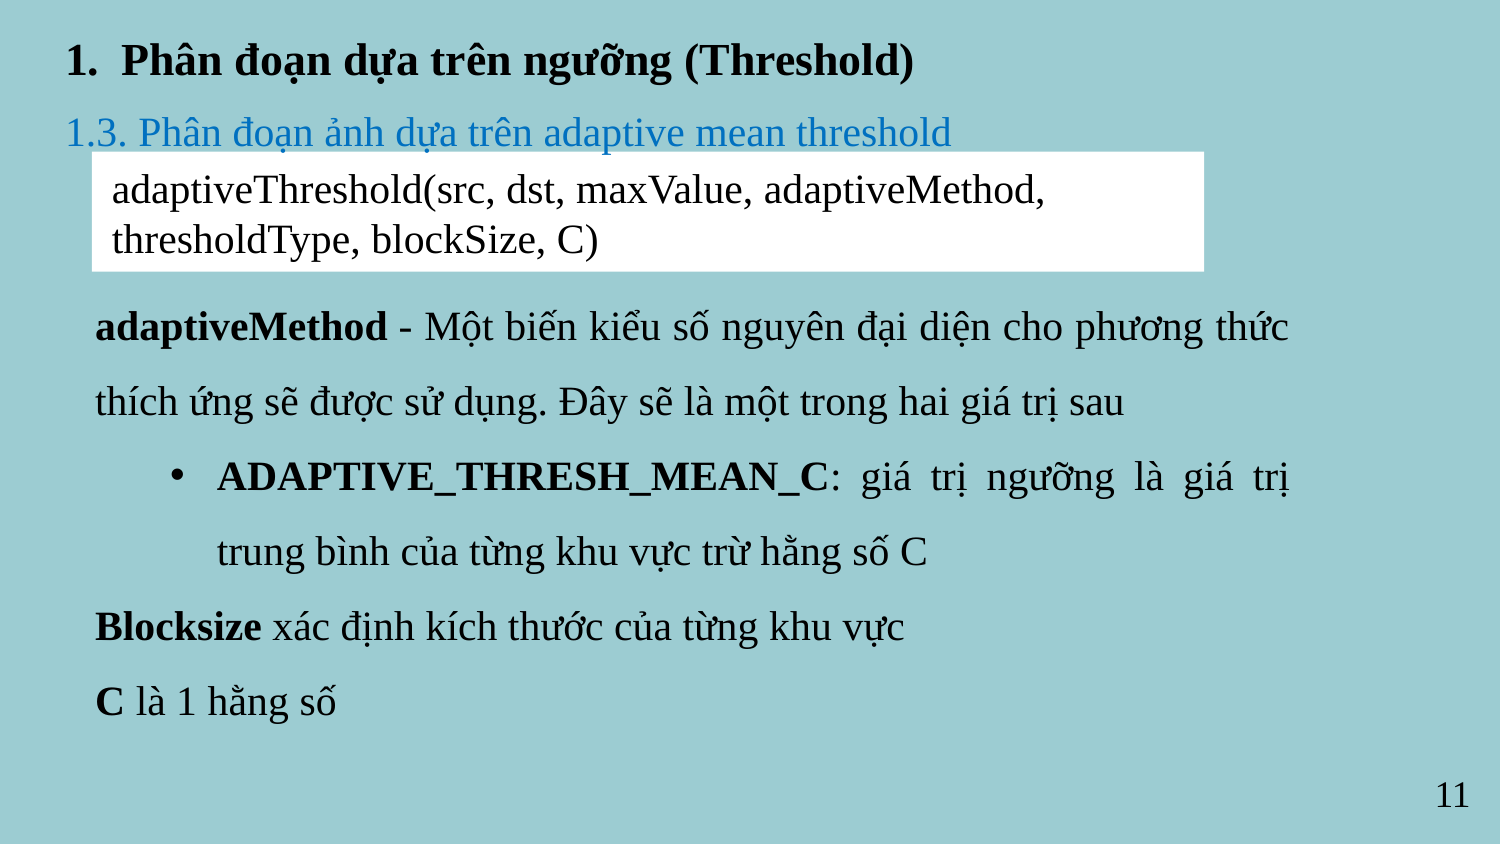

Phân đoạn dựa trên ngưỡng (Threshold)
1.3. Phân đoạn ảnh dựa trên adaptive mean threshold
adaptiveThreshold(src, dst, maxValue, adaptiveMethod, thresholdType, blockSize, C)
adaptiveMethod - Một biến kiểu số nguyên đại diện cho phương thức thích ứng sẽ được sử dụng. Đây sẽ là một trong hai giá trị sau
ADAPTIVE_THRESH_MEAN_C: giá trị ngưỡng là giá trị trung bình của từng khu vực trừ hằng số C
Blocksize xác định kích thước của từng khu vực
C là 1 hằng số
11